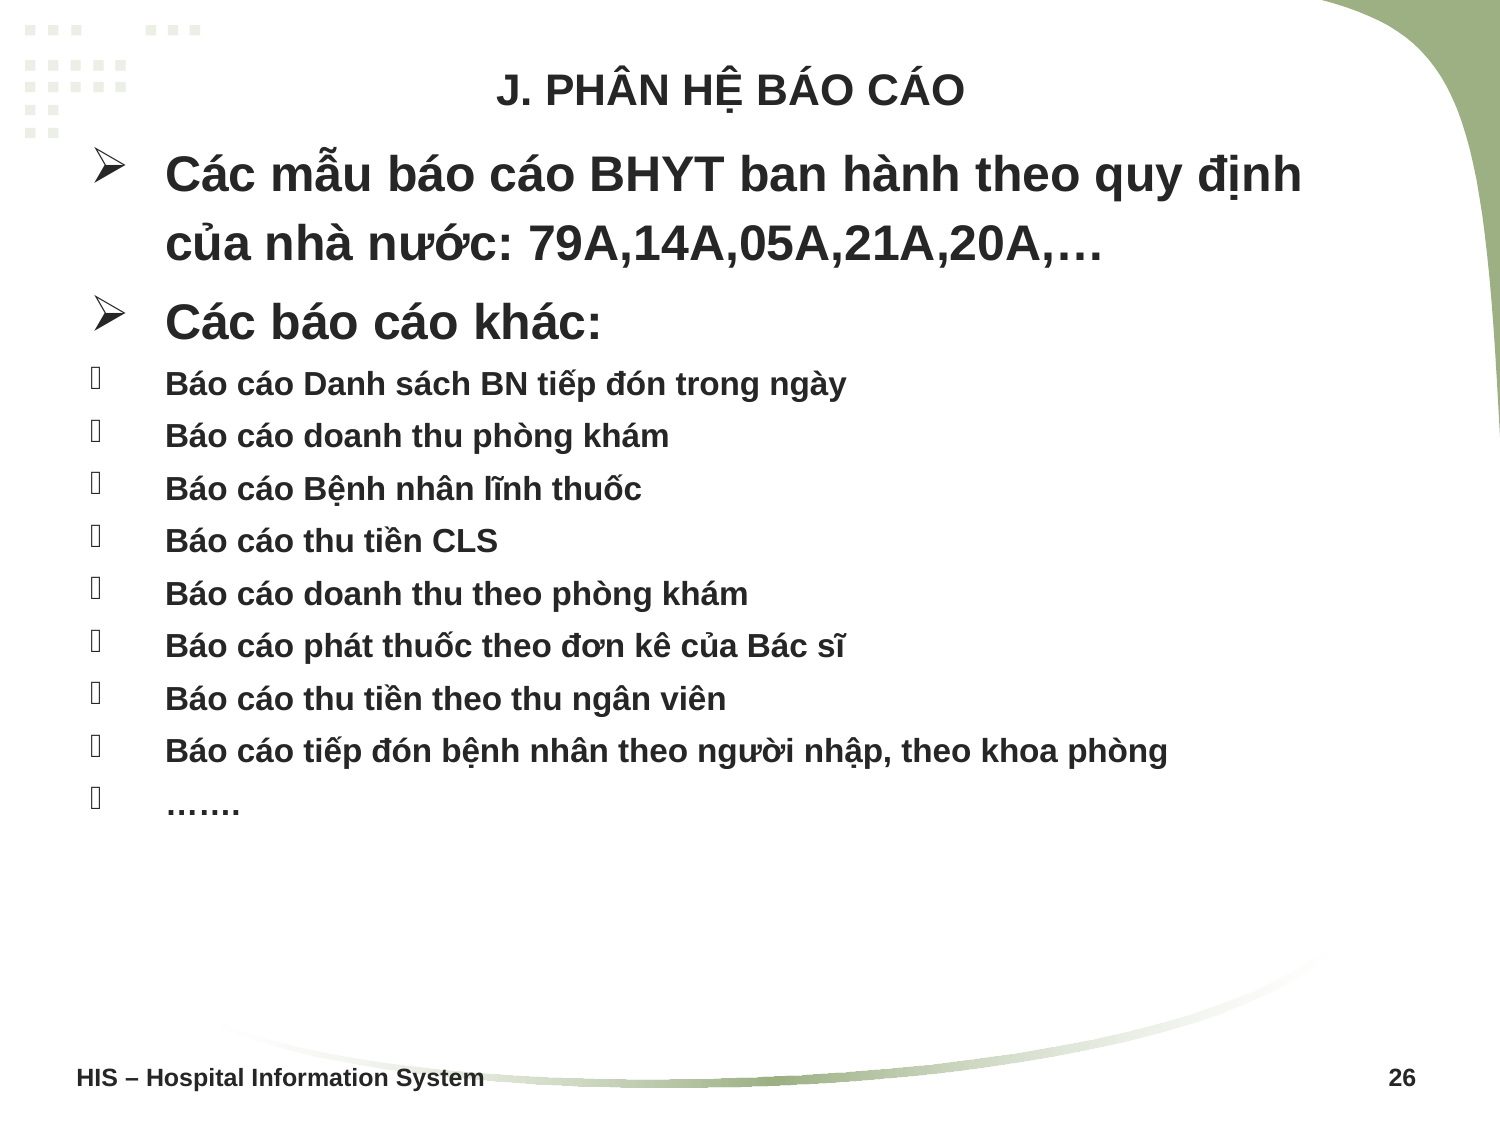

# J. PHÂN HỆ BÁO CÁO
Các mẫu báo cáo BHYT ban hành theo quy định của nhà nước: 79A,14A,05A,21A,20A,…
Các báo cáo khác:
Báo cáo Danh sách BN tiếp đón trong ngày
Báo cáo doanh thu phòng khám
Báo cáo Bệnh nhân lĩnh thuốc
Báo cáo thu tiền CLS
Báo cáo doanh thu theo phòng khám
Báo cáo phát thuốc theo đơn kê của Bác sĩ
Báo cáo thu tiền theo thu ngân viên
Báo cáo tiếp đón bệnh nhân theo người nhập, theo khoa phòng
…….
HIS – Hospital Information System						                26